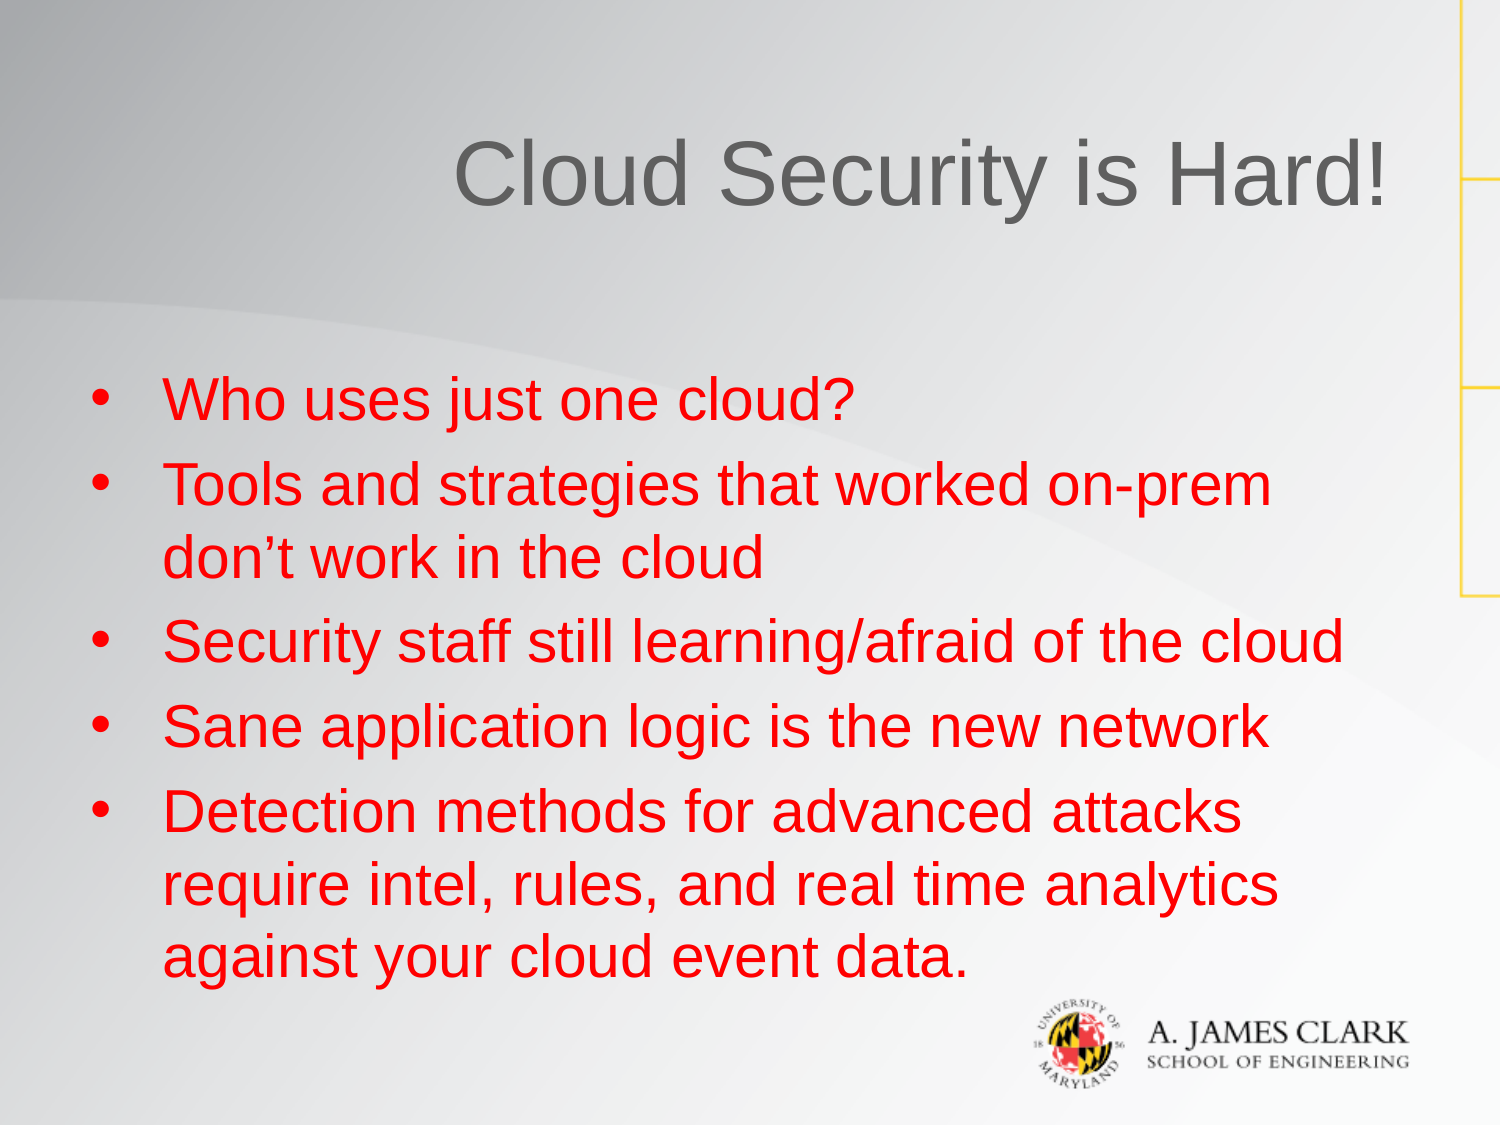

# Cloud Security is Hard!
Who uses just one cloud?
Tools and strategies that worked on-prem don’t work in the cloud
Security staff still learning/afraid of the cloud
Sane application logic is the new network
Detection methods for advanced attacks require intel, rules, and real time analytics against your cloud event data.